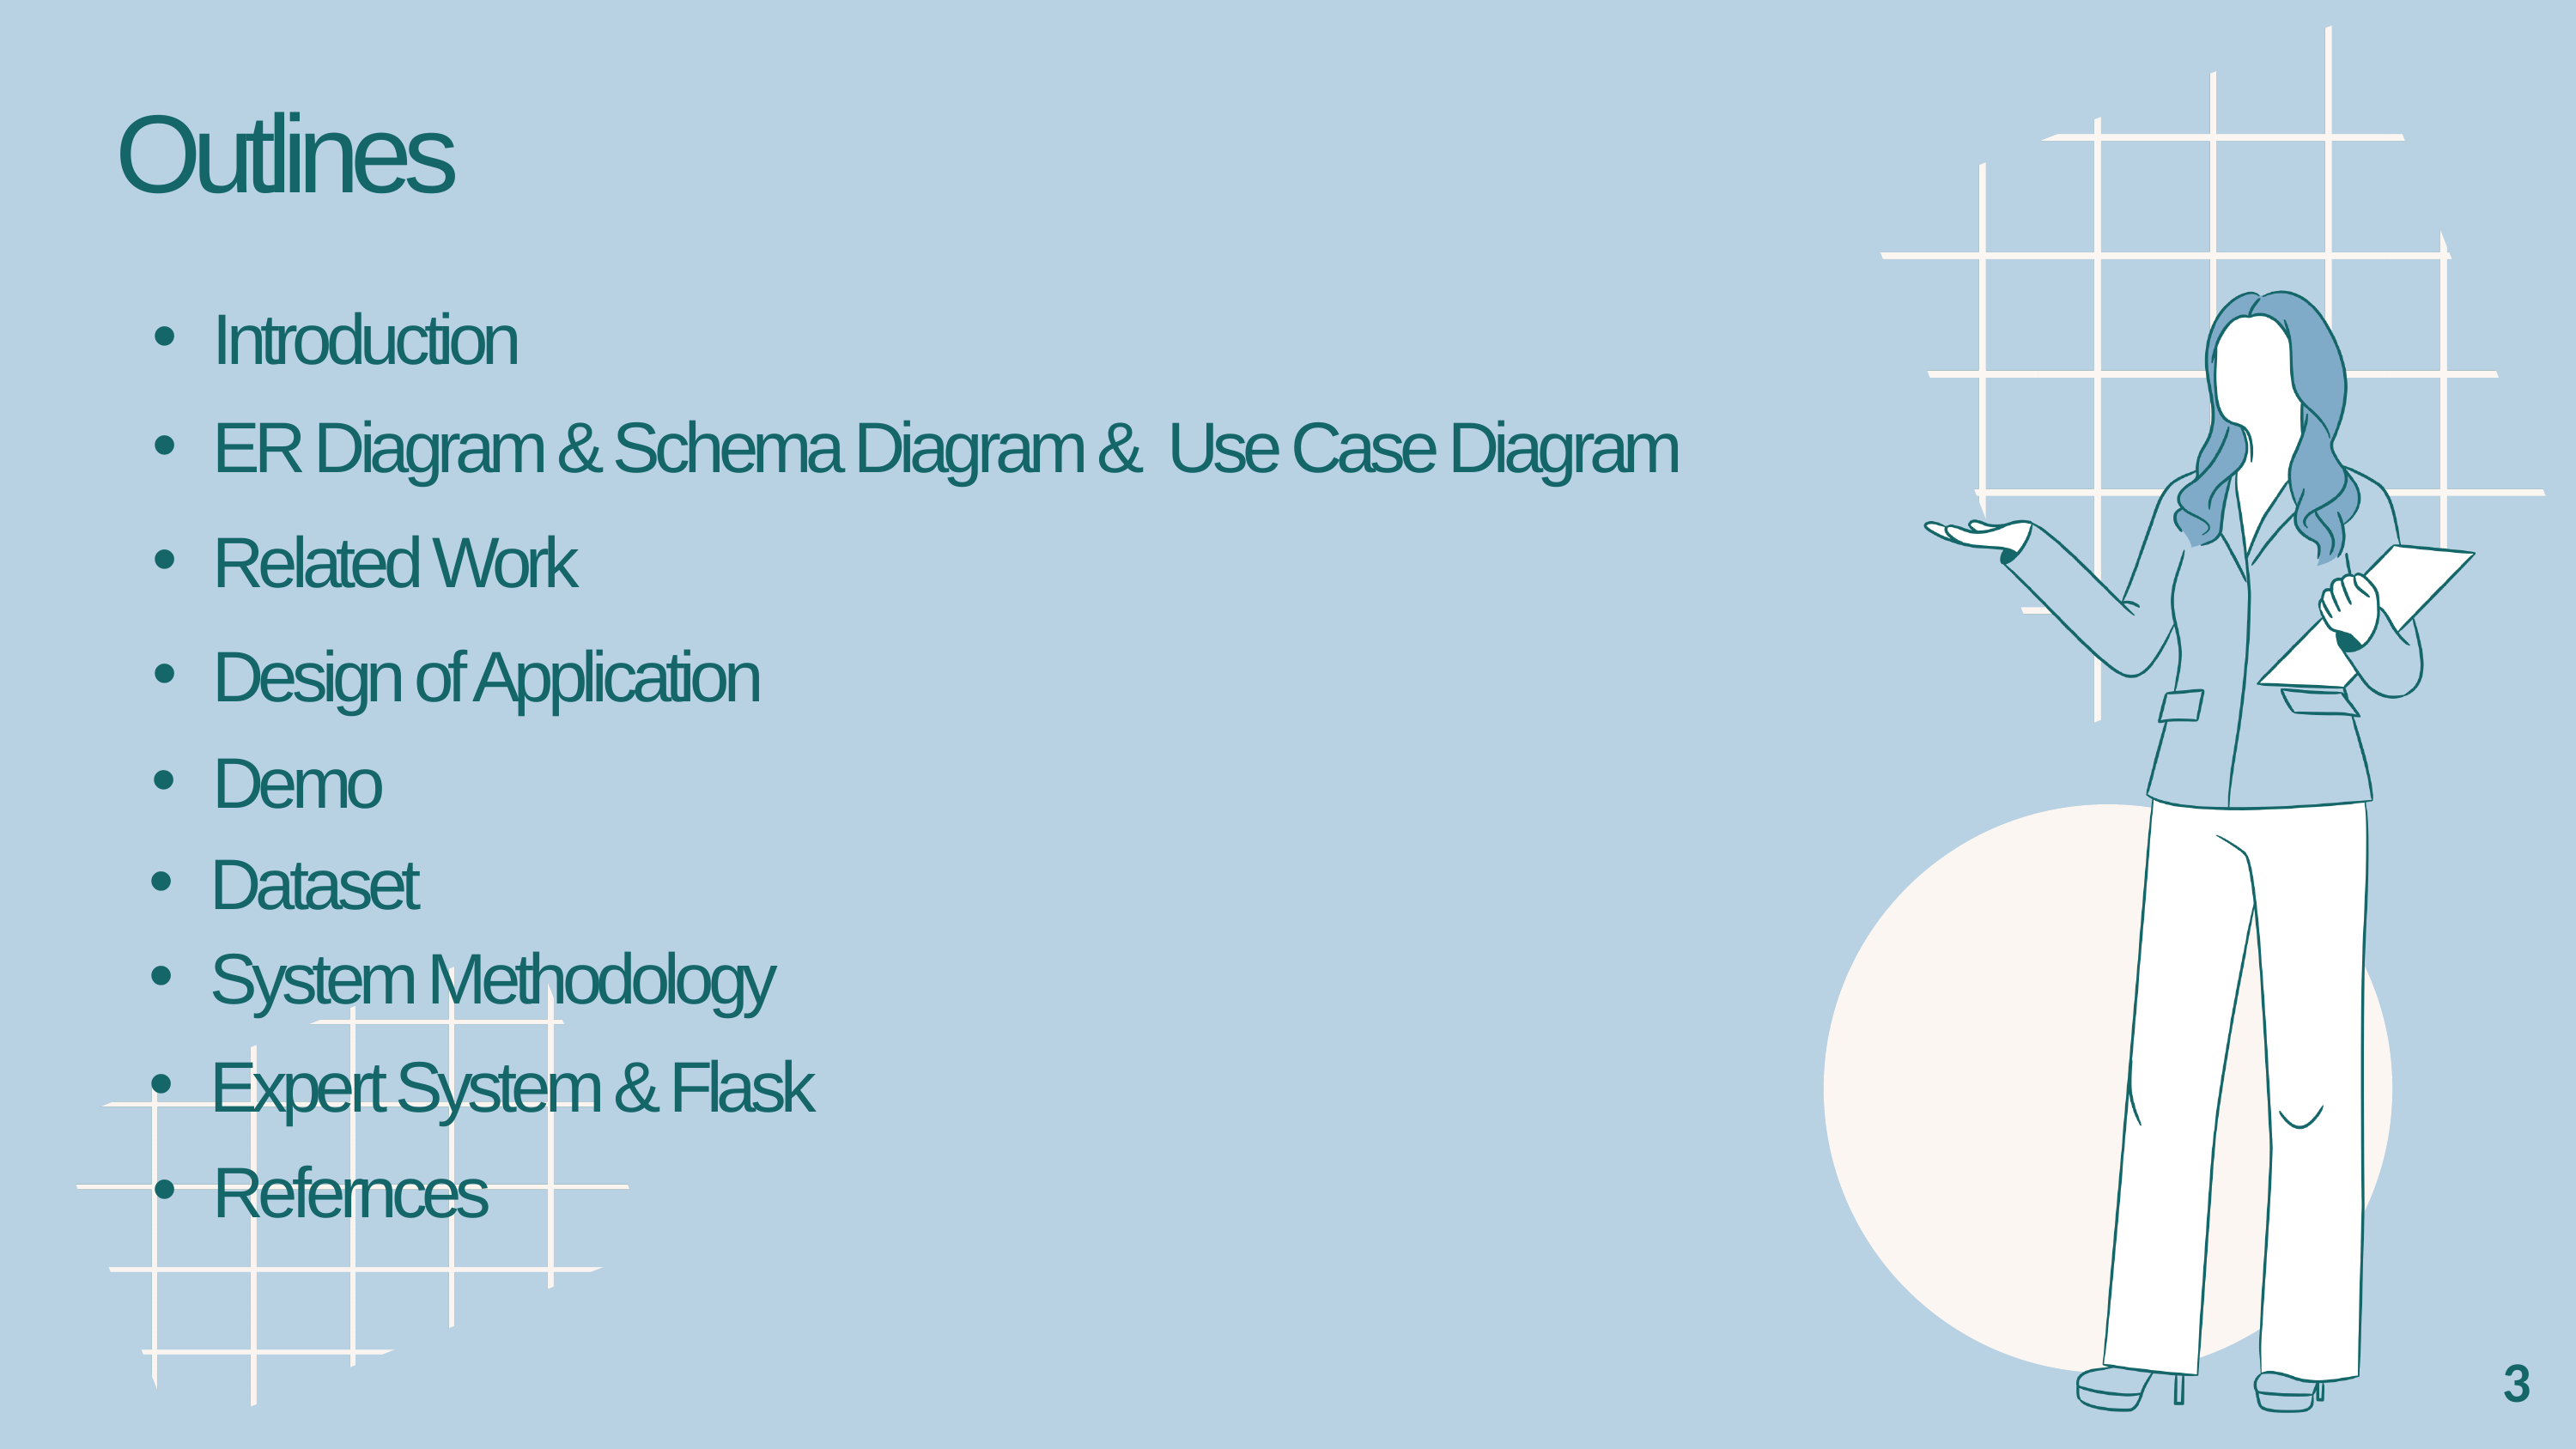

Outlines

Introduction

ER Diagram & Schema Diagram &  Use Case Diagram
Related Work
Design of Application
Demo

Dataset
System Methodology

Expert System & Flask
Refernces
3